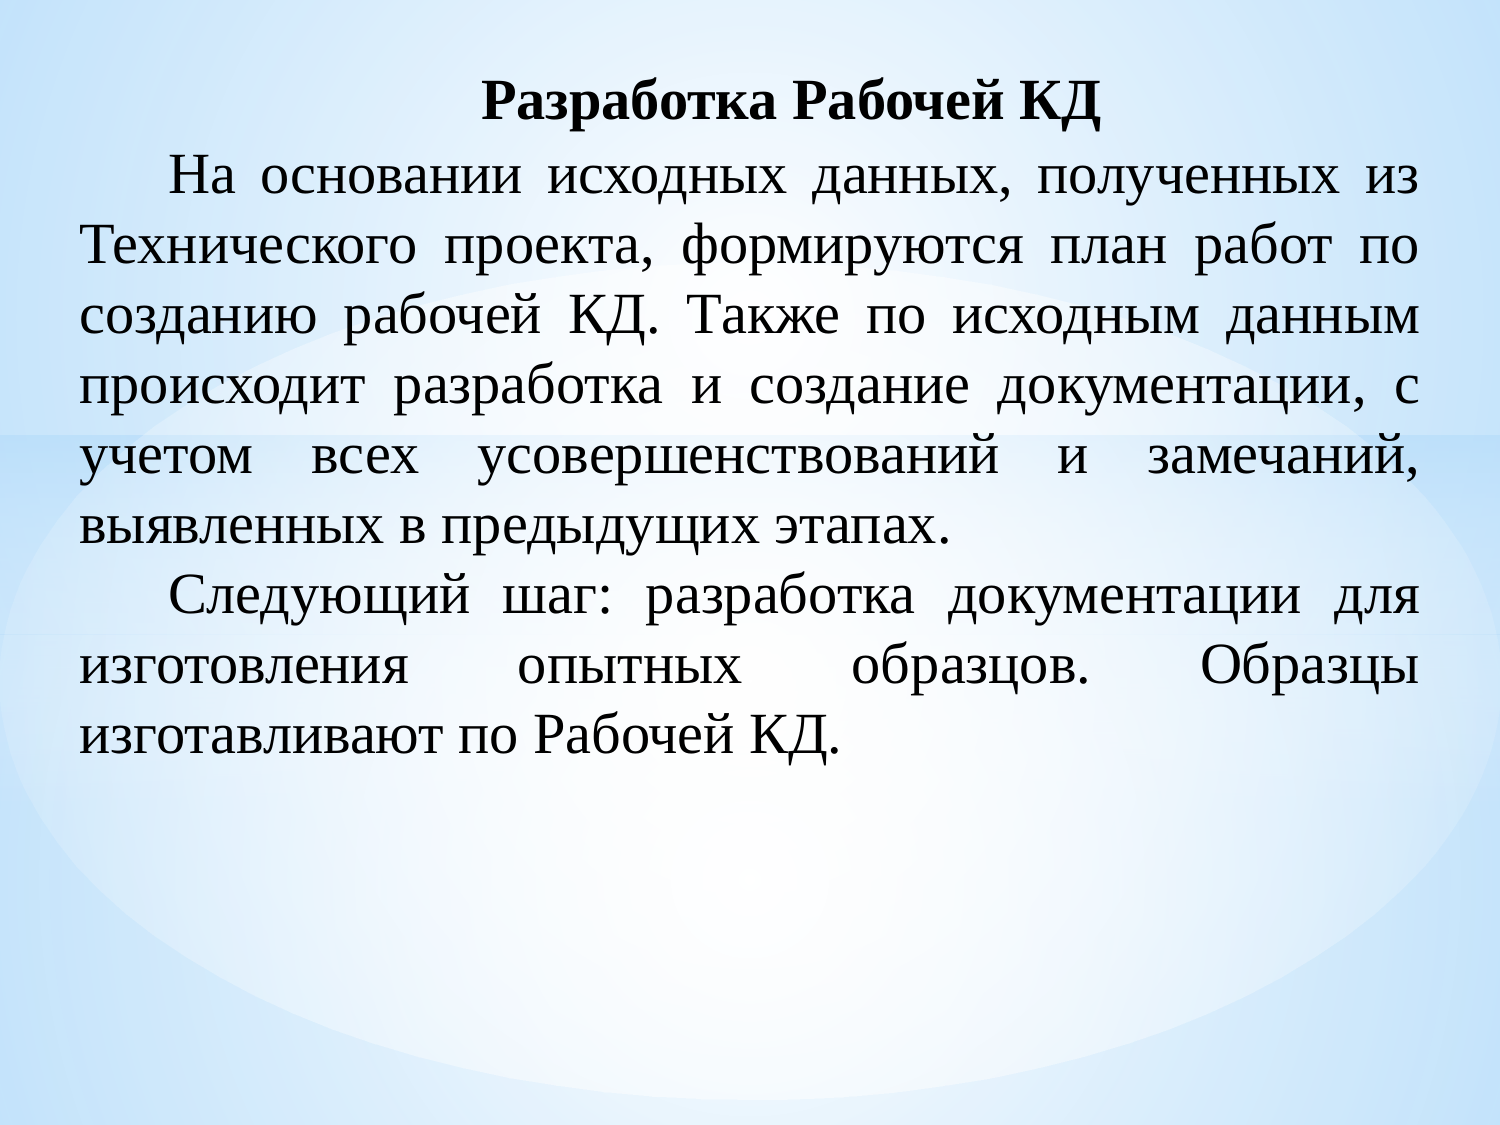

Разработка Рабочей КД
На основании исходных данных, полученных из Технического проекта, формируются план работ по созданию рабочей КД. Также по исходным данным происходит разработка и создание документации, с учетом всех усовершенствований и замечаний, выявленных в предыдущих этапах.
Следующий шаг: разработка документации для изготовления опытных образцов. Образцы изготавливают по Рабочей КД.